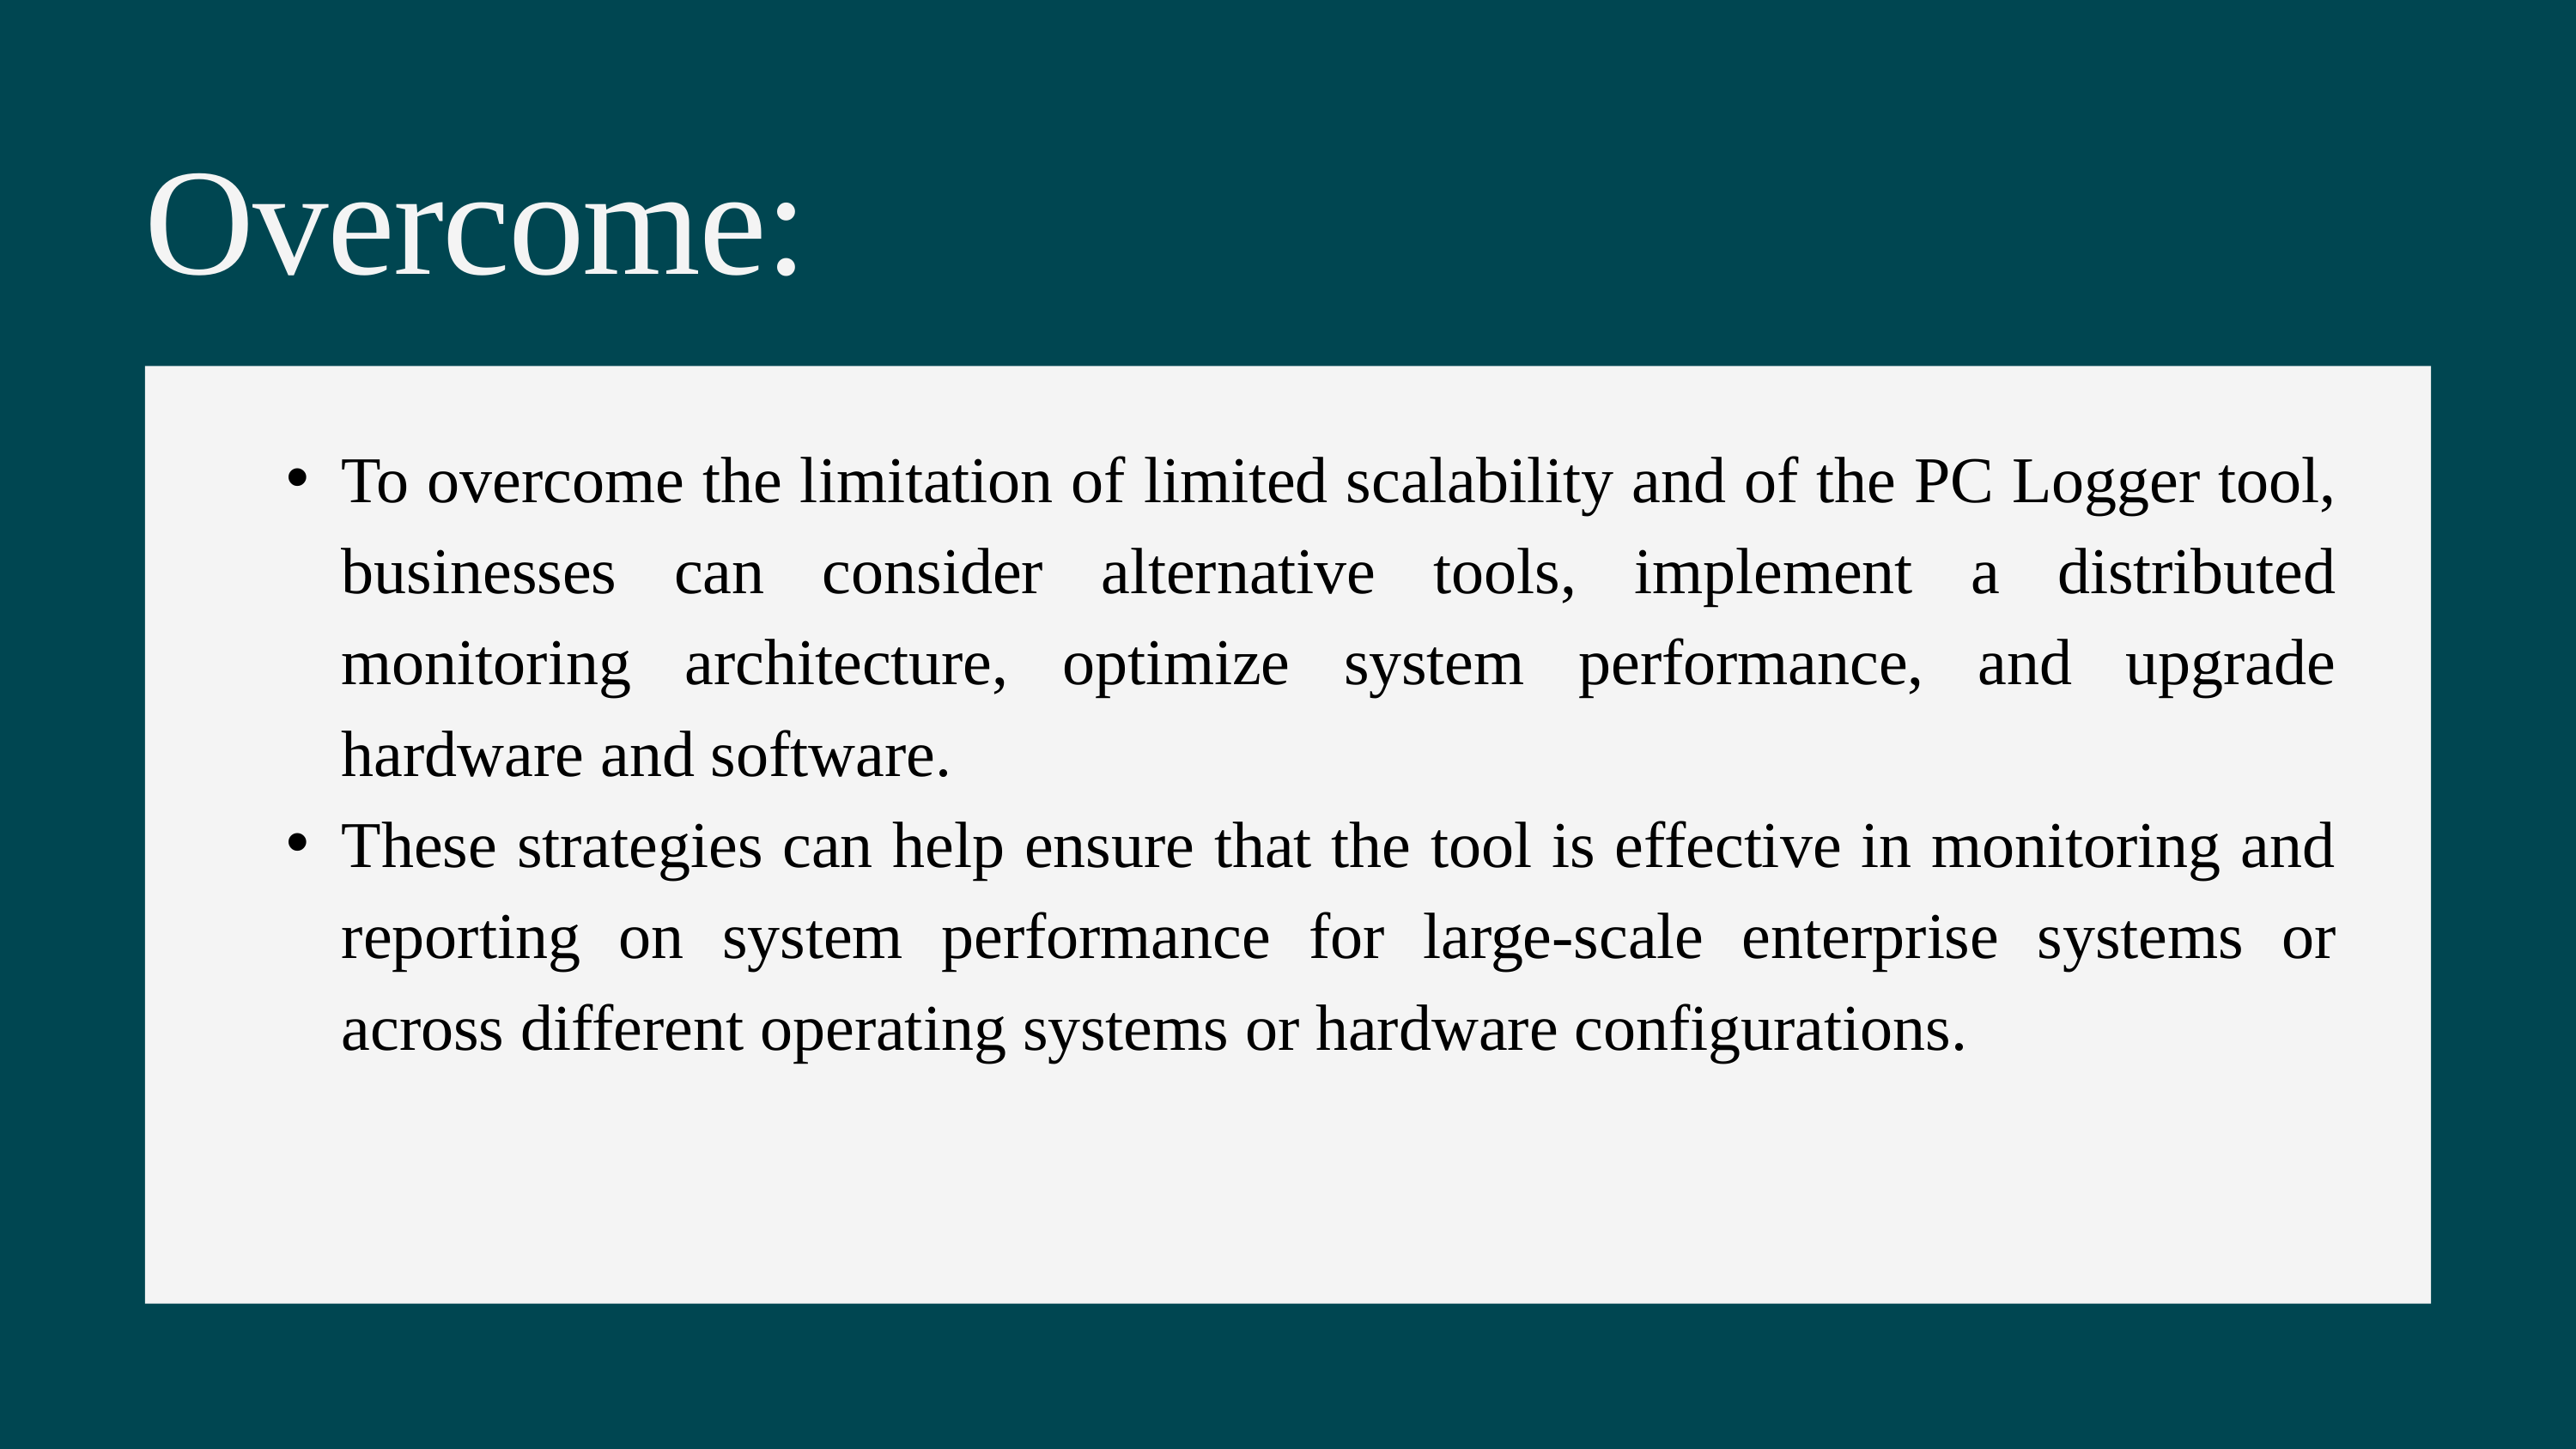

Overcome:

To overcome the limitation of limited scalability and of the PC Logger tool, businesses can consider alternative tools, implement a distributed monitoring architecture, optimize system performance, and upgrade hardware and software.
These strategies can help ensure that the tool is effective in monitoring and reporting on system performance for large-scale enterprise systems or across different operating systems or hardware configurations.